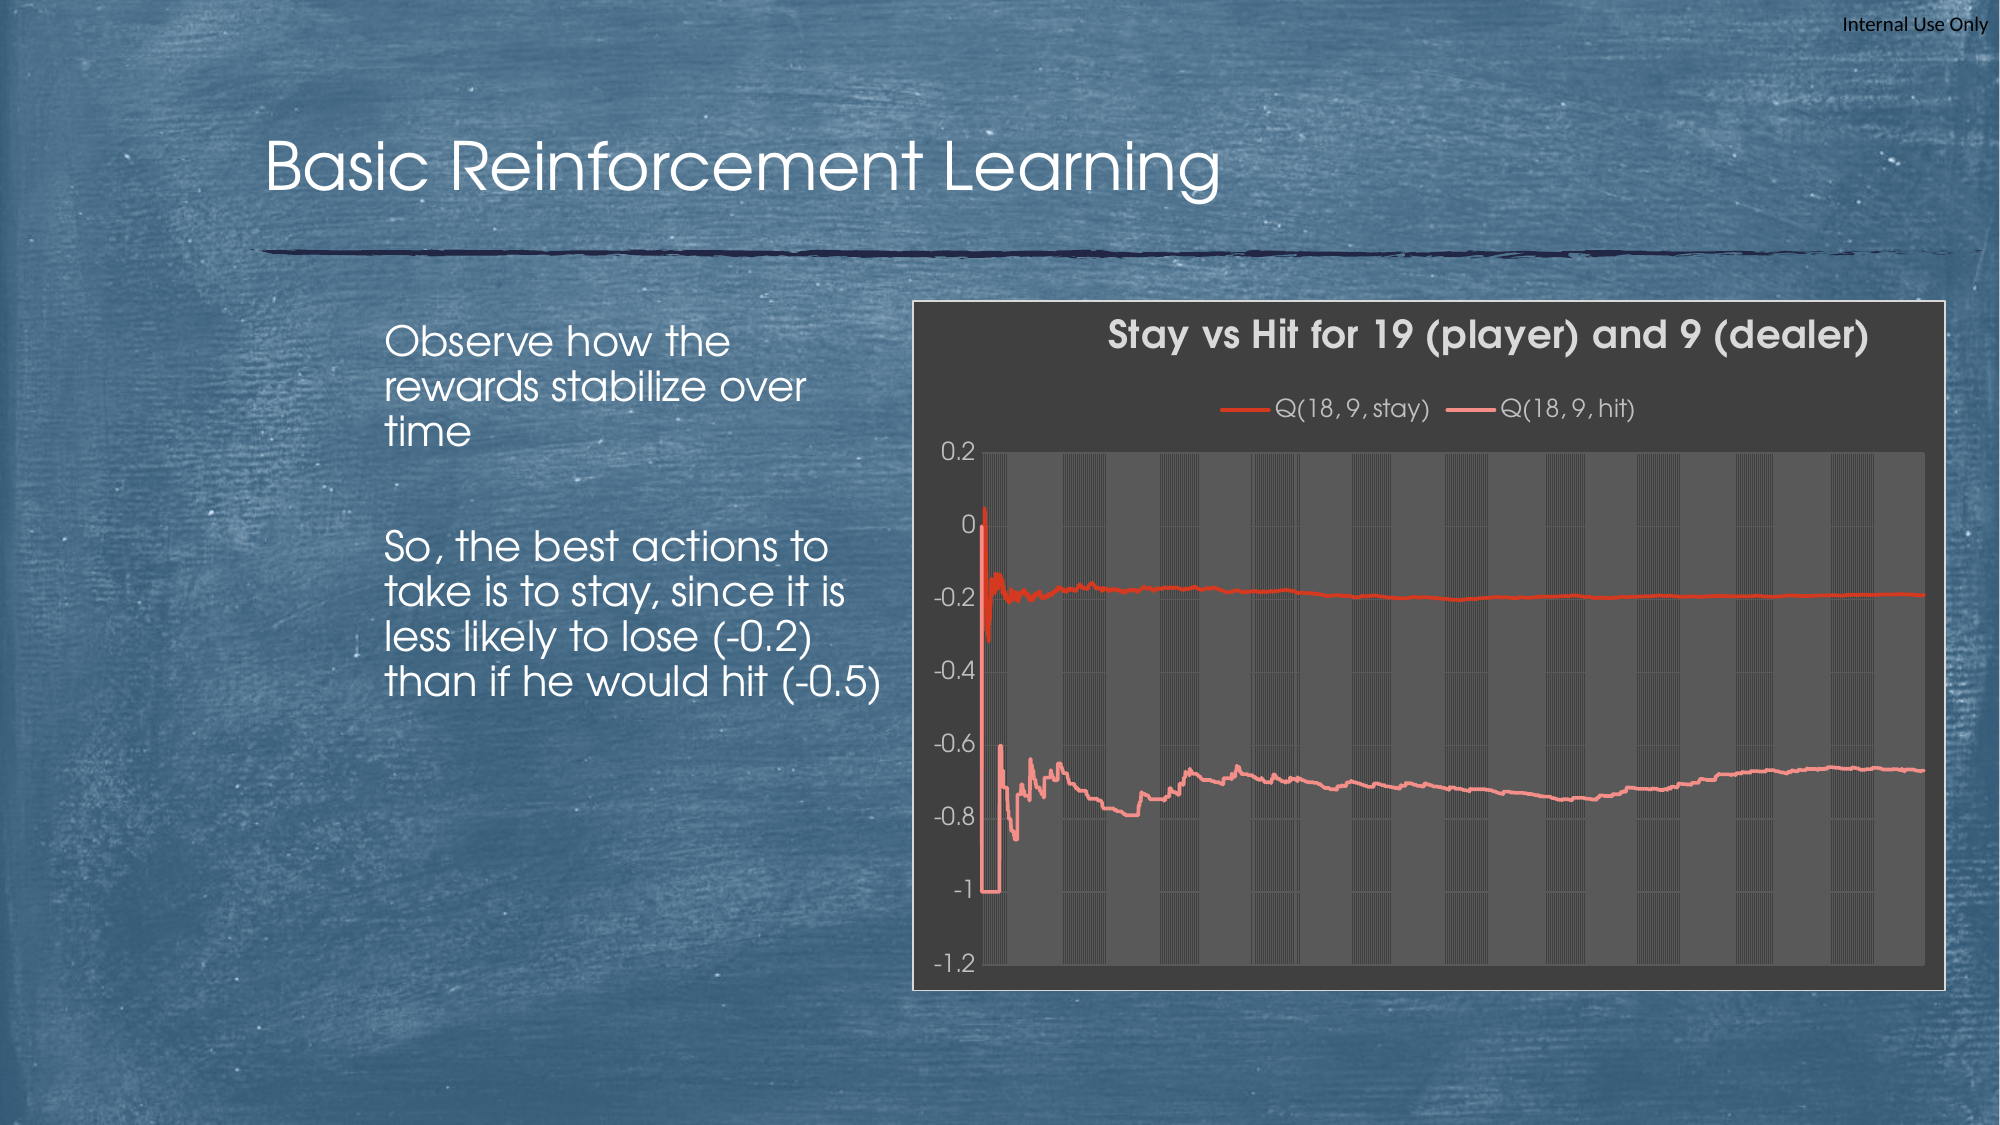

# Basic Reinforcement Learning

### Chart: Stay vs Hit for 19 (player) and 9 (dealer)

| Category | Q(18, 9, stay) | Q(18, 9, hit) |
|---|---|---|
Observe how the rewards stabilize over time

So, the best actions to take is to stay, since it is less likely to lose (-0.2) than if he would hit (-0.5)